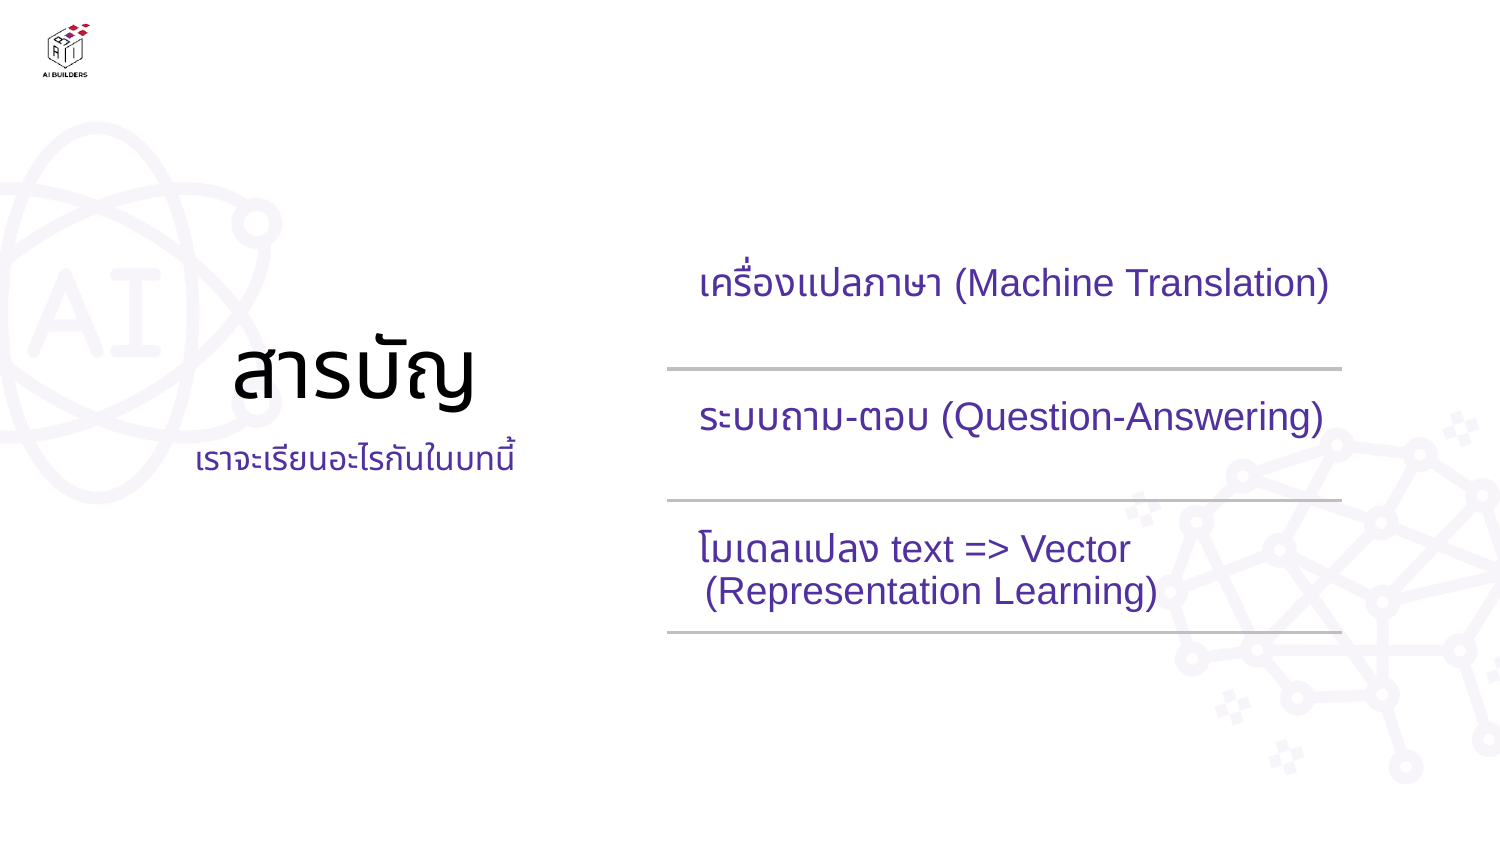

เครื่องแปลภาษา (Machine Translation)
# สารบัญ
ระบบถาม-ตอบ (Question-Answering)
เราจะเรียนอะไรกันในบทนี้
โมเดลแปลง text => Vector  (Representation Learning)